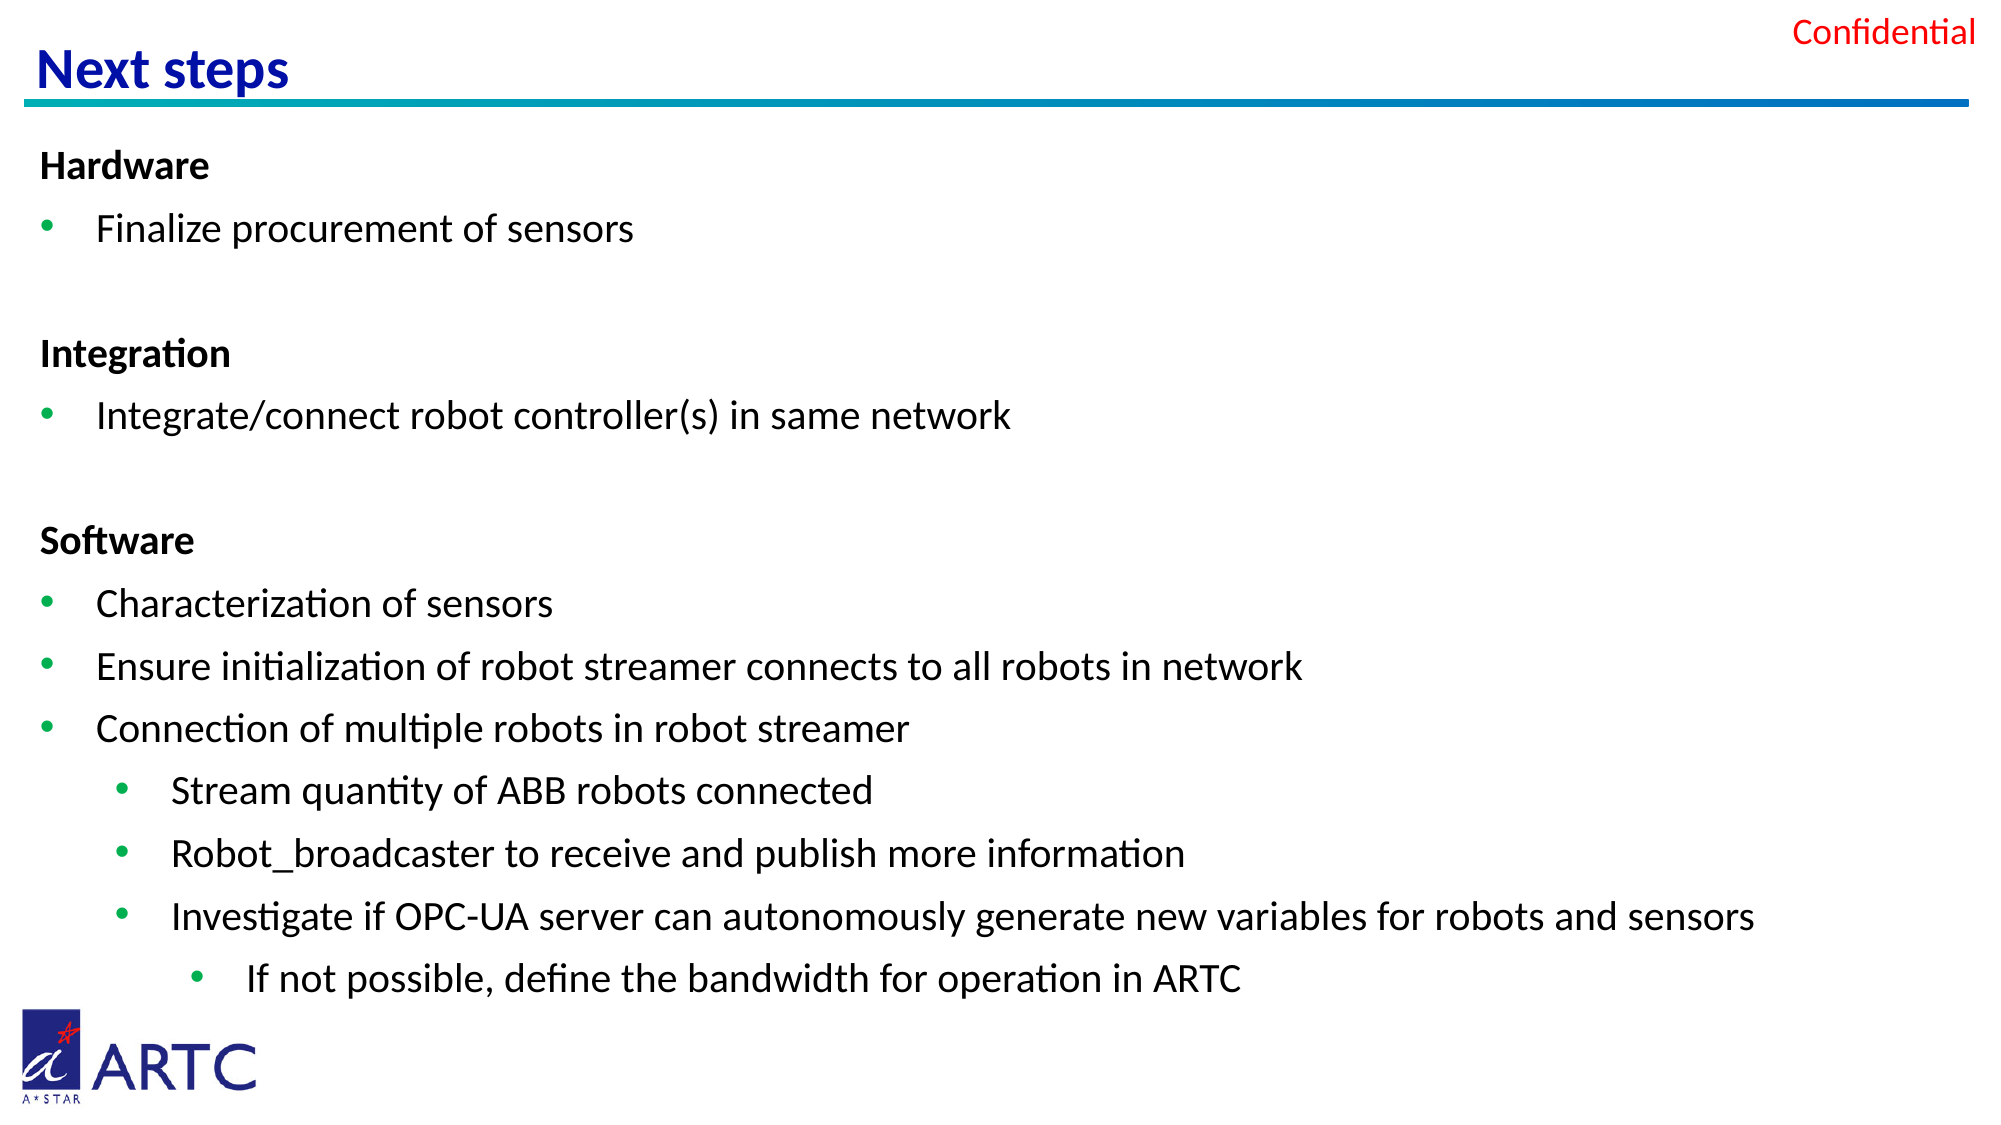

# Next steps
Hardware
Finalize procurement of sensors

Integration
Integrate/connect robot controller(s) in same network

Software
Characterization of sensors
Ensure initialization of robot streamer connects to all robots in network
Connection of multiple robots in robot streamer
Stream quantity of ABB robots connected
Robot_broadcaster to receive and publish more information
Investigate if OPC-UA server can autonomously generate new variables for robots and sensors
If not possible, define the bandwidth for operation in ARTC